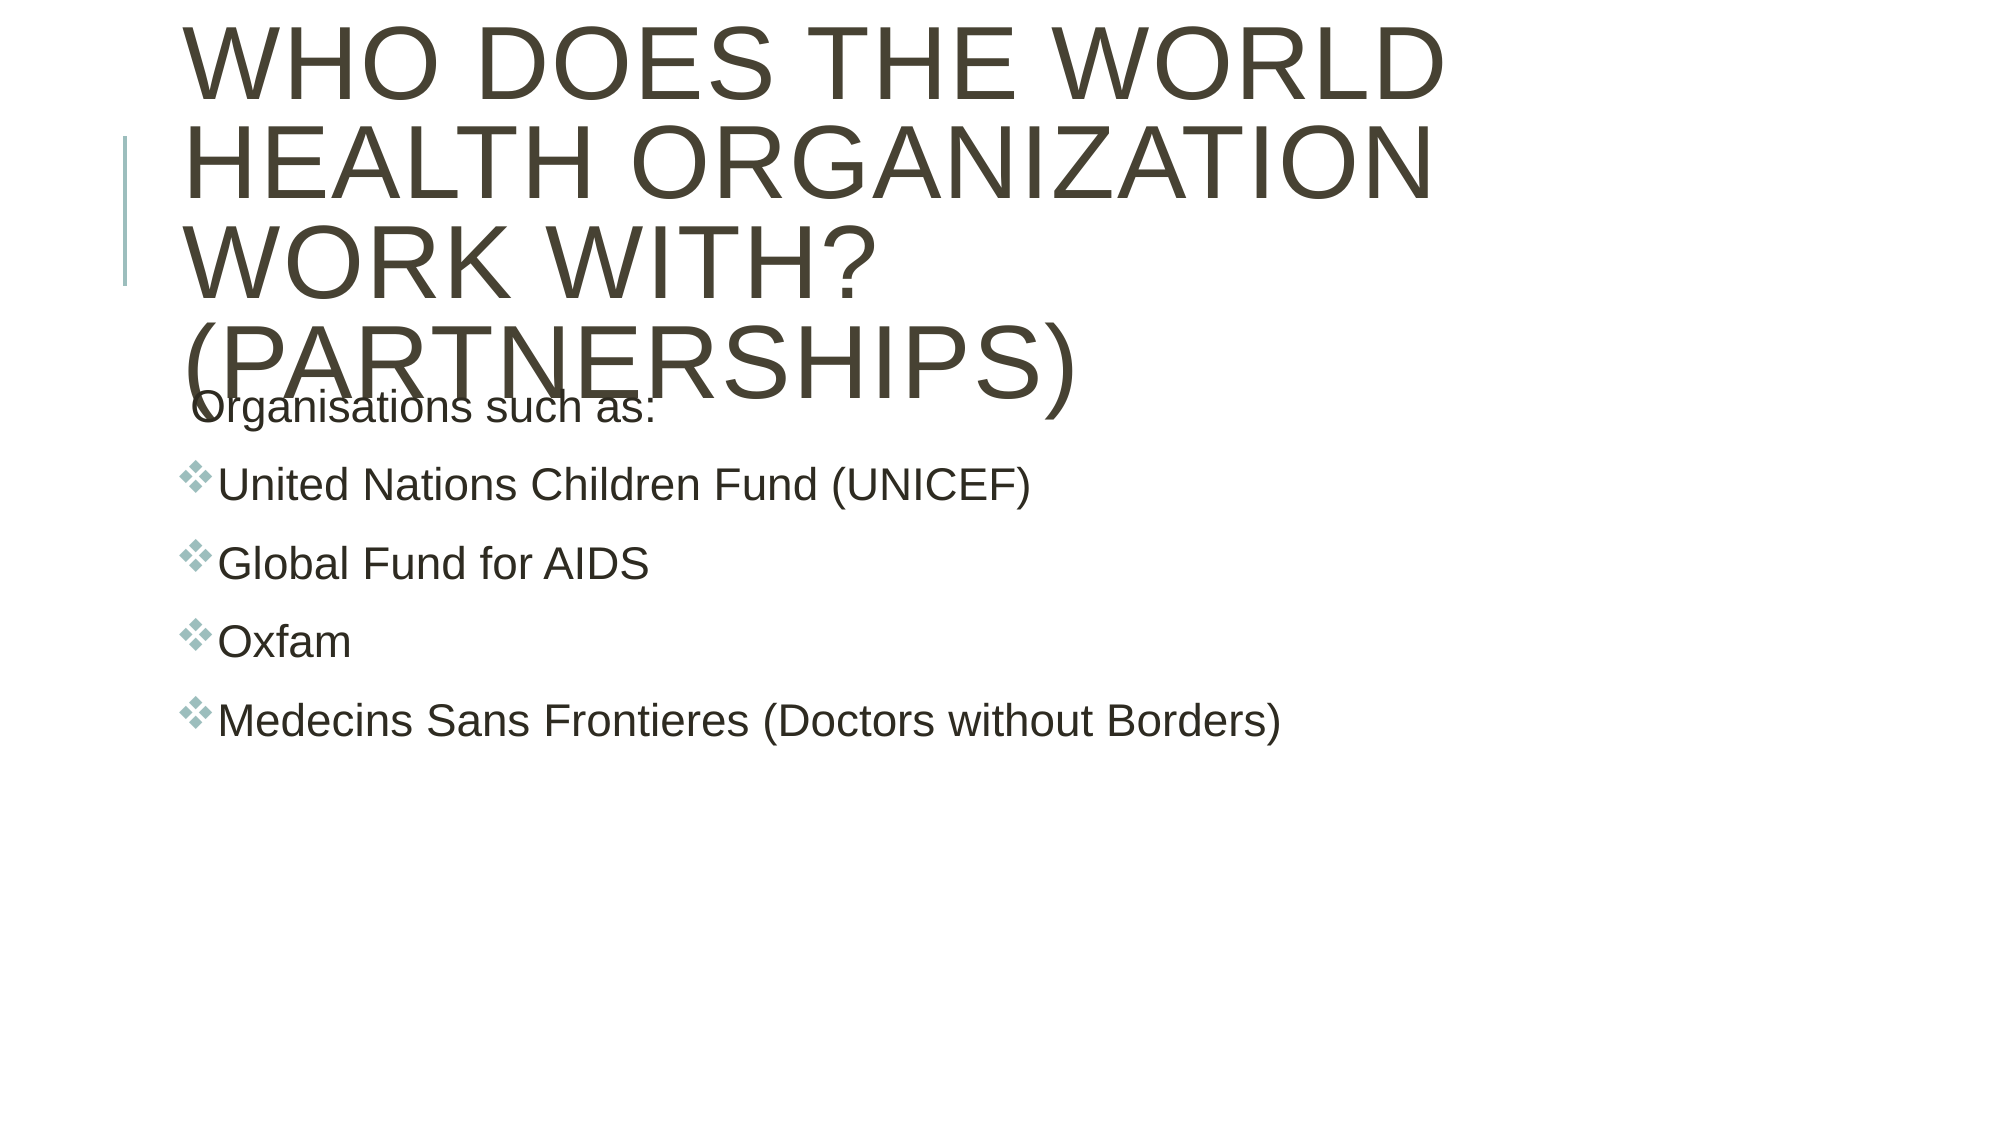

# Who does the world health organization work with? (partnerships)
Organisations such as:
United Nations Children Fund (UNICEF)
Global Fund for AIDS
Oxfam
Medecins Sans Frontieres (Doctors without Borders)